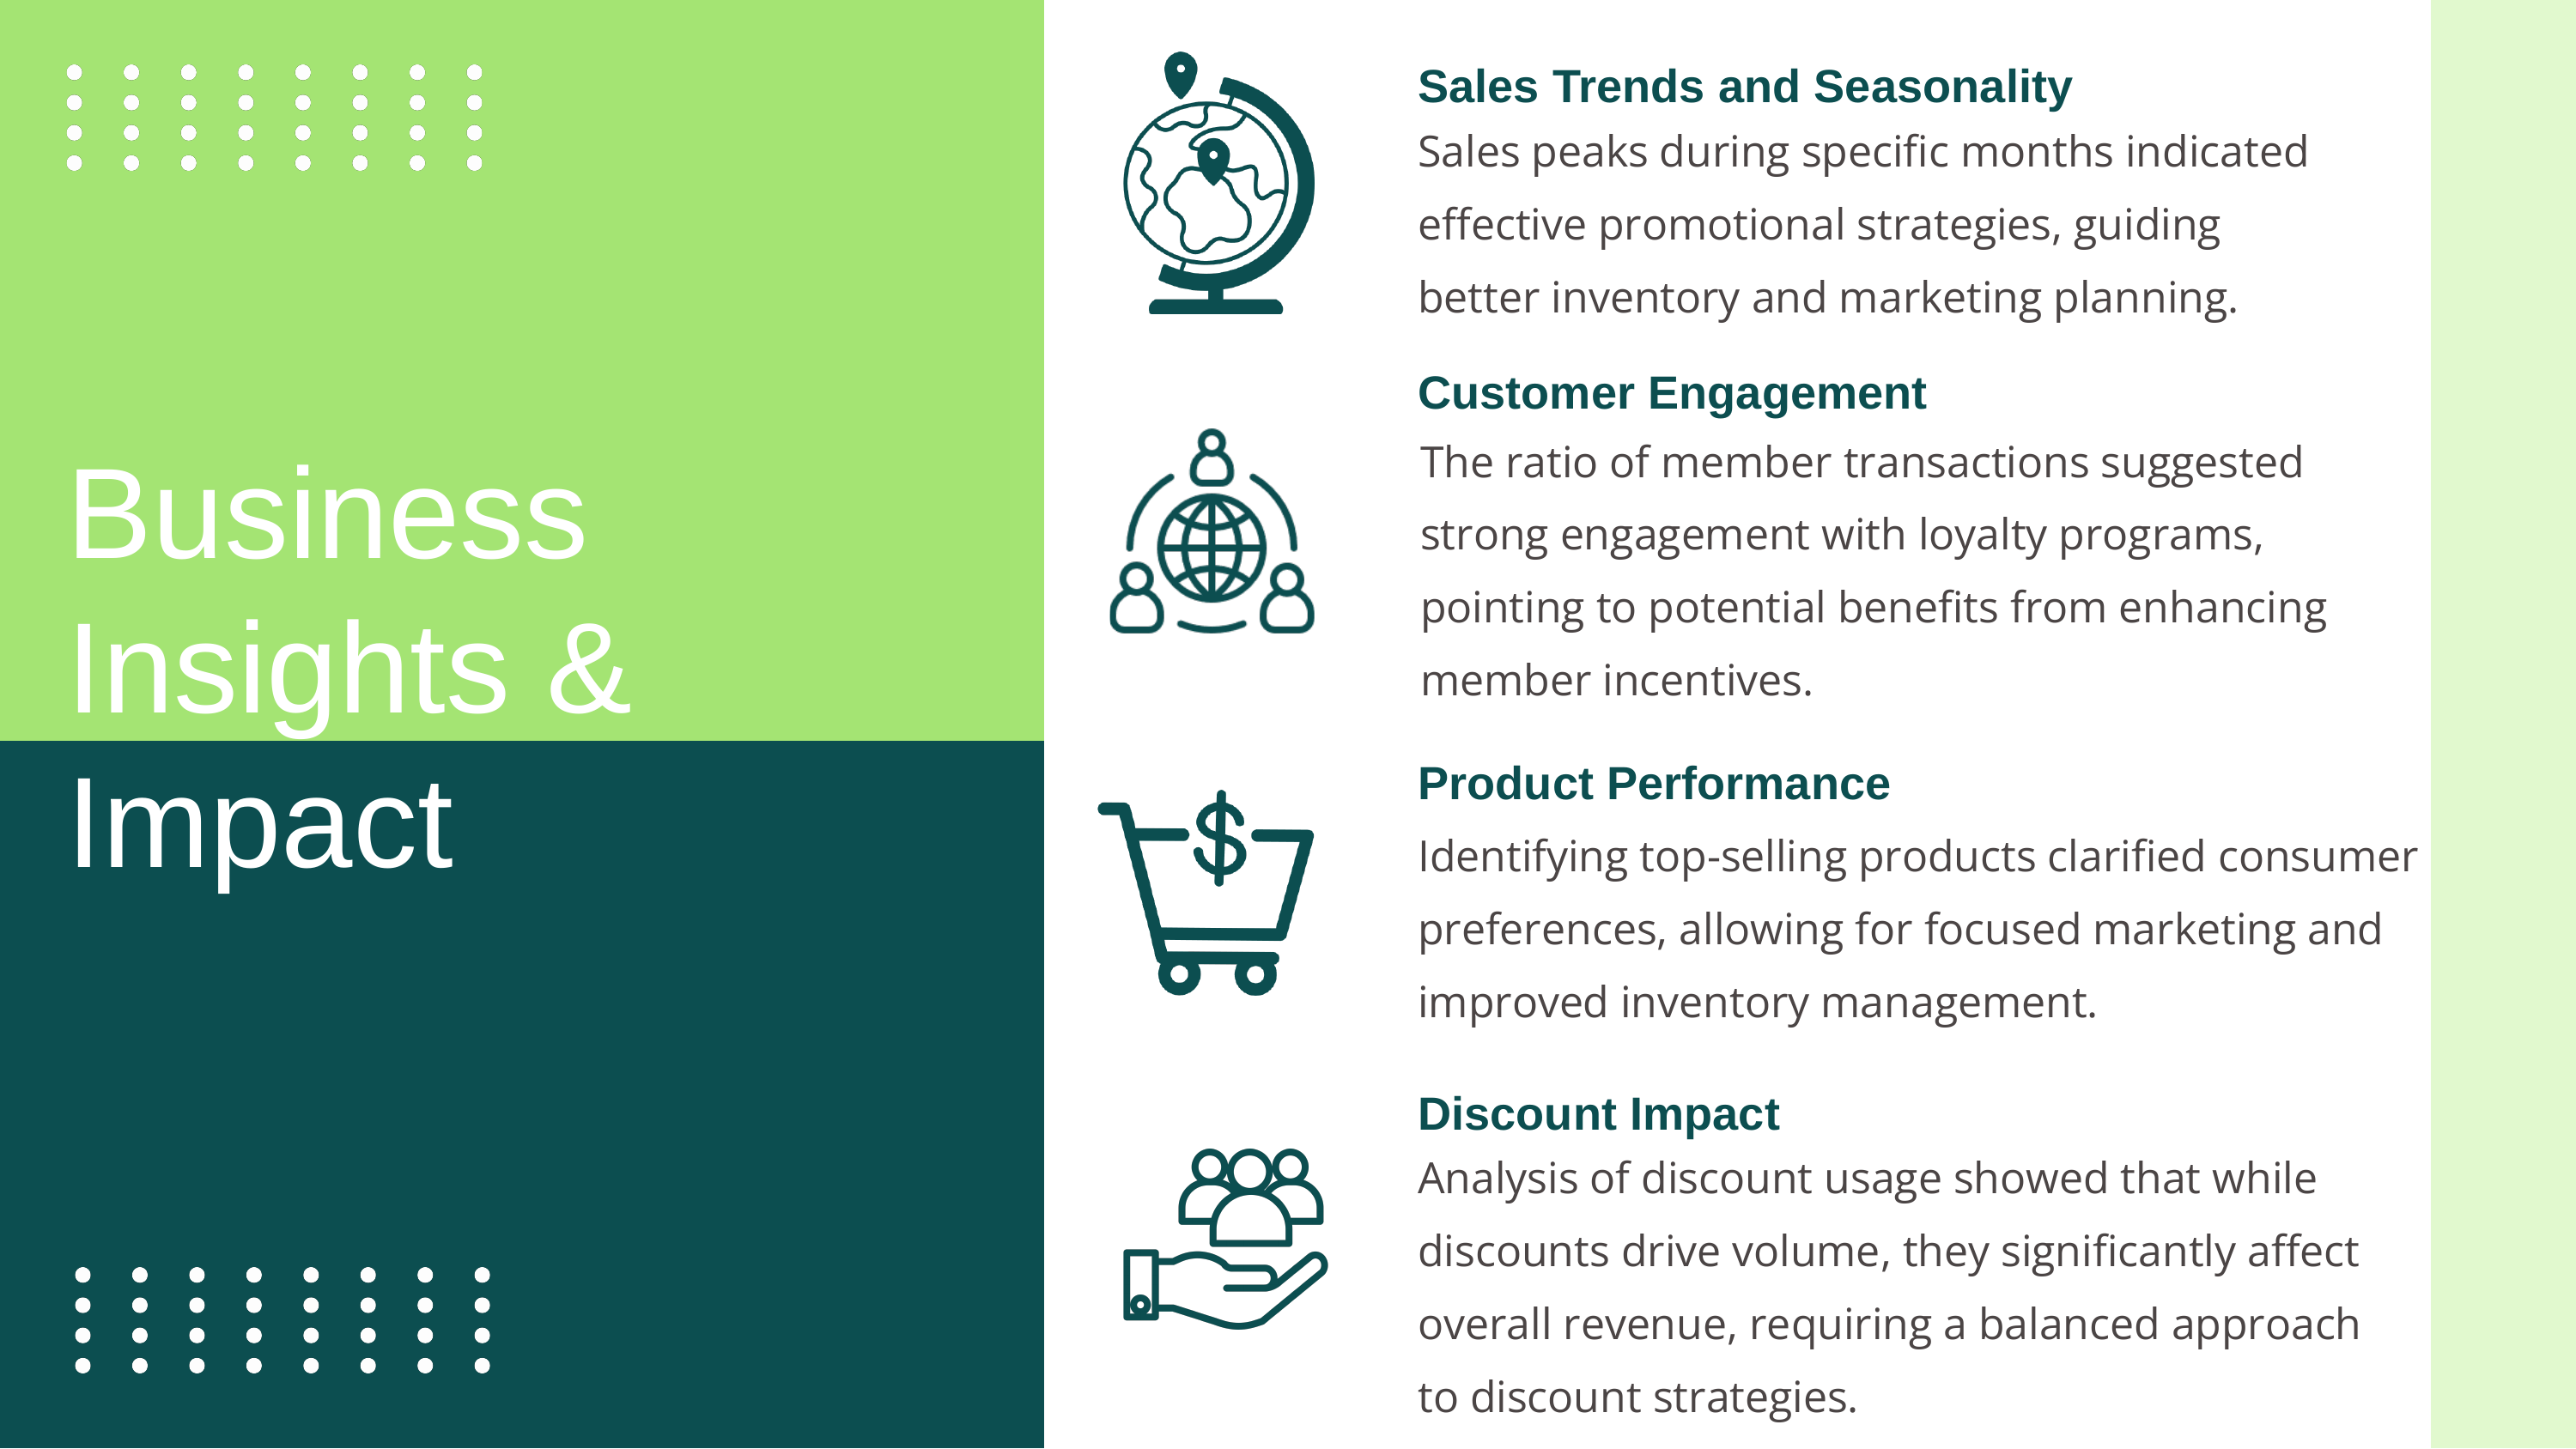

Sales Trends and Seasonality

Sales peaks during specific months indicated effective promotional strategies, guiding better inventory and marketing planning.
Customer Engagement
The ratio of member transactions suggested strong engagement with loyalty programs, pointing to potential benefits from enhancing member incentives.

Business Insights & Impact
Product Performance

Identifying top-selling products clarified consumer preferences, allowing for focused marketing and improved inventory management.
Discount Impact
Analysis of discount usage showed that while discounts drive volume, they significantly affect overall revenue, requiring a balanced approach to discount strategies.